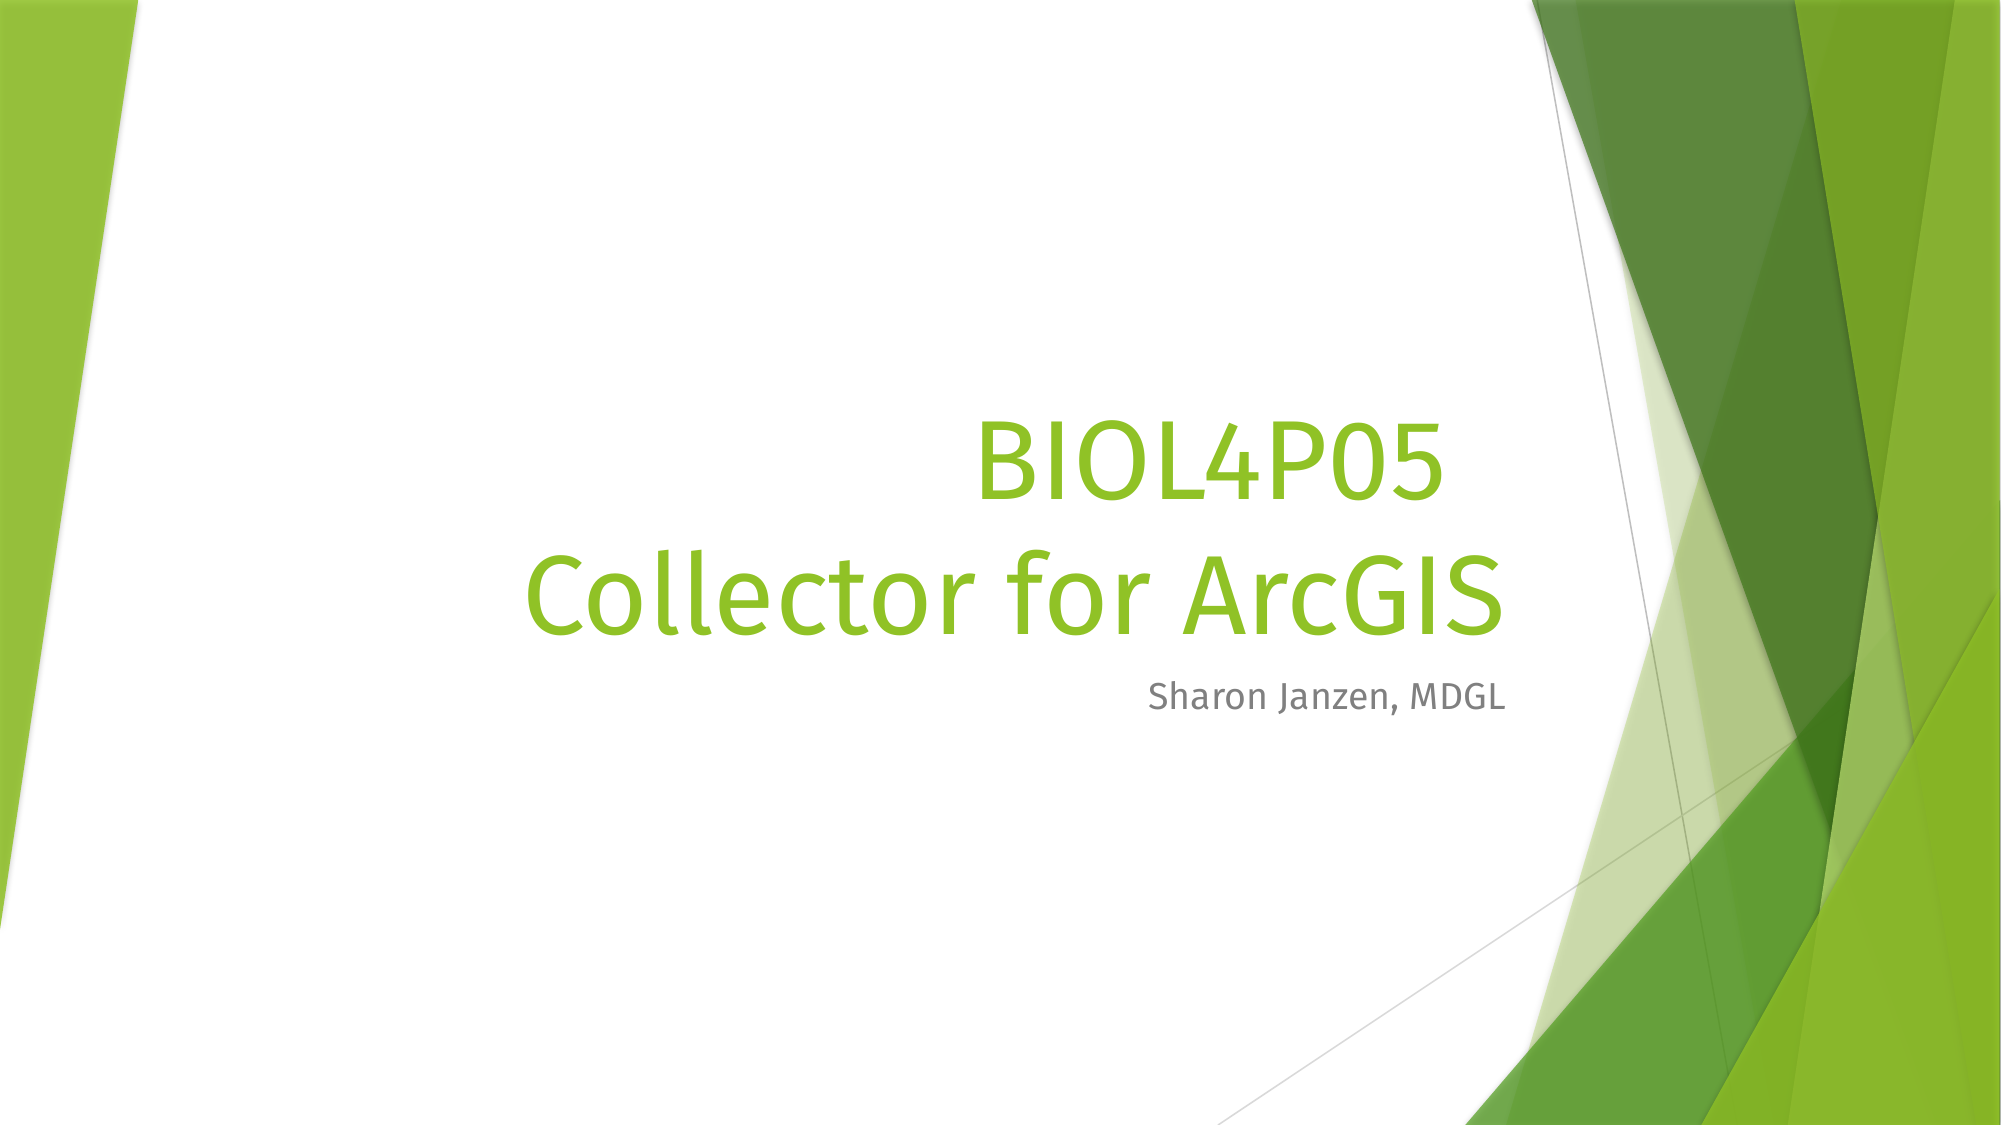

# BIOL4P05 Collector for ArcGIS
Sharon Janzen, MDGL